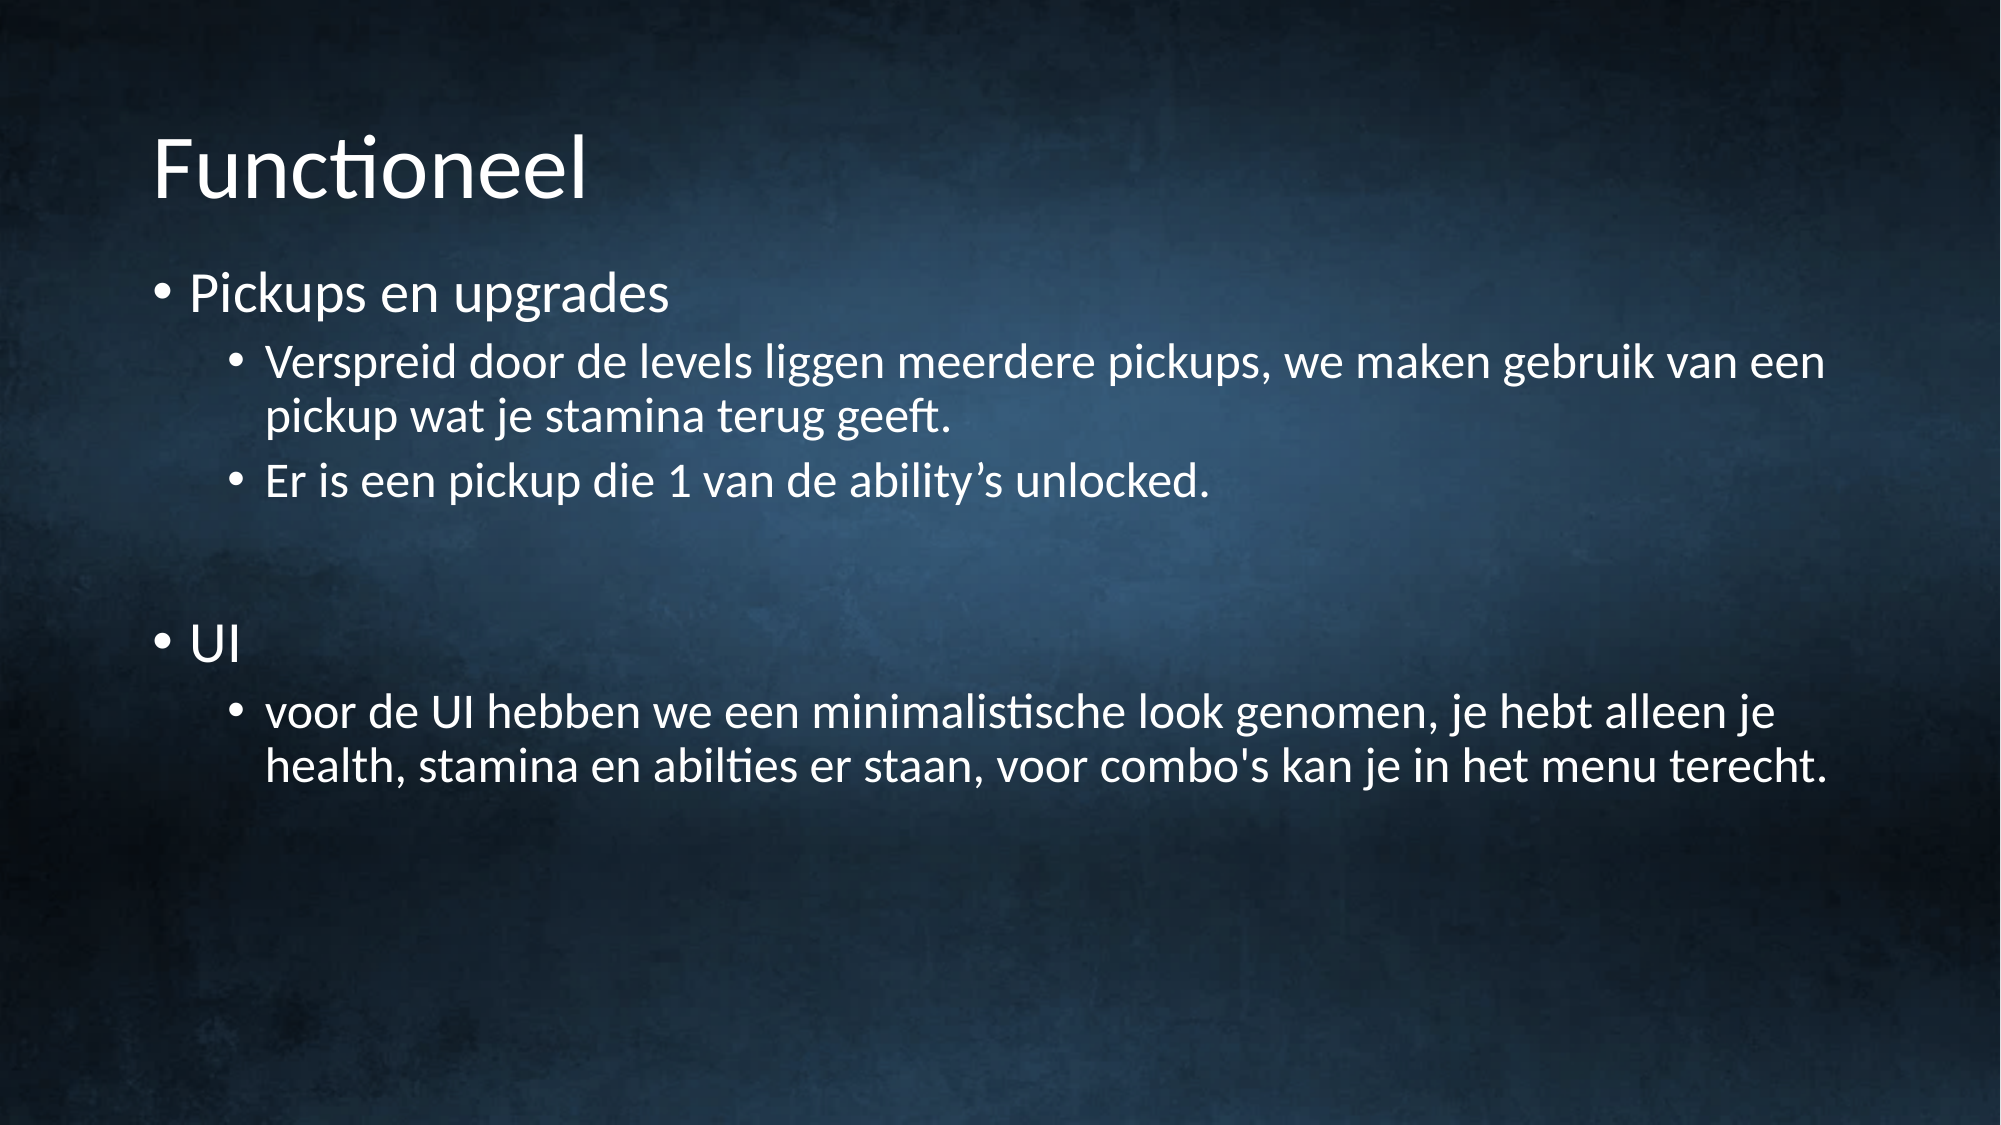

# Functioneel
Pickups en upgrades
Verspreid door de levels liggen meerdere pickups, we maken gebruik van een pickup wat je stamina terug geeft.
Er is een pickup die 1 van de ability’s unlocked.

UI
voor de UI hebben we een minimalistische look genomen, je hebt alleen je health, stamina en abilties er staan, voor combo's kan je in het menu terecht.